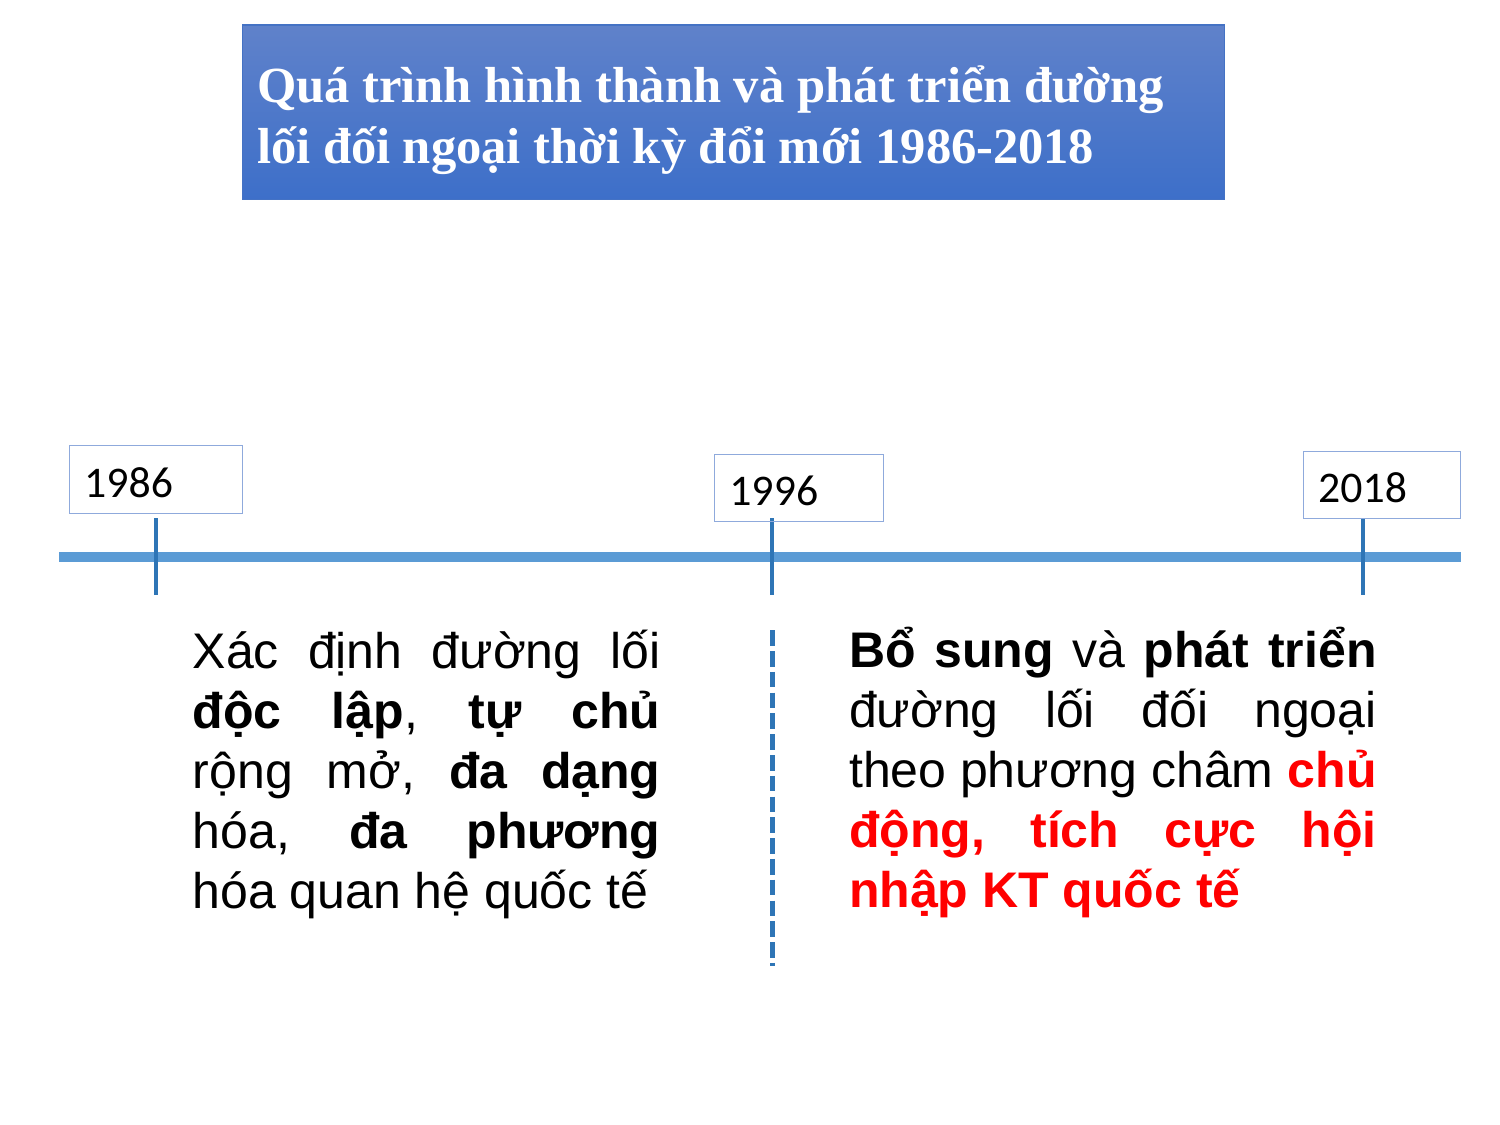

# Quá trình hình thành và phát triển đường lối đối ngoại thời kỳ đổi mới 1986-2018
1986
2018
1996
Bổ sung và phát triển đường lối đối ngoại theo phương châm chủ động, tích cực hội nhập KT quốc tế
Xác định đường lối độc lập, tự chủ rộng mở, đa dạng hóa, đa phương hóa quan hệ quốc tế